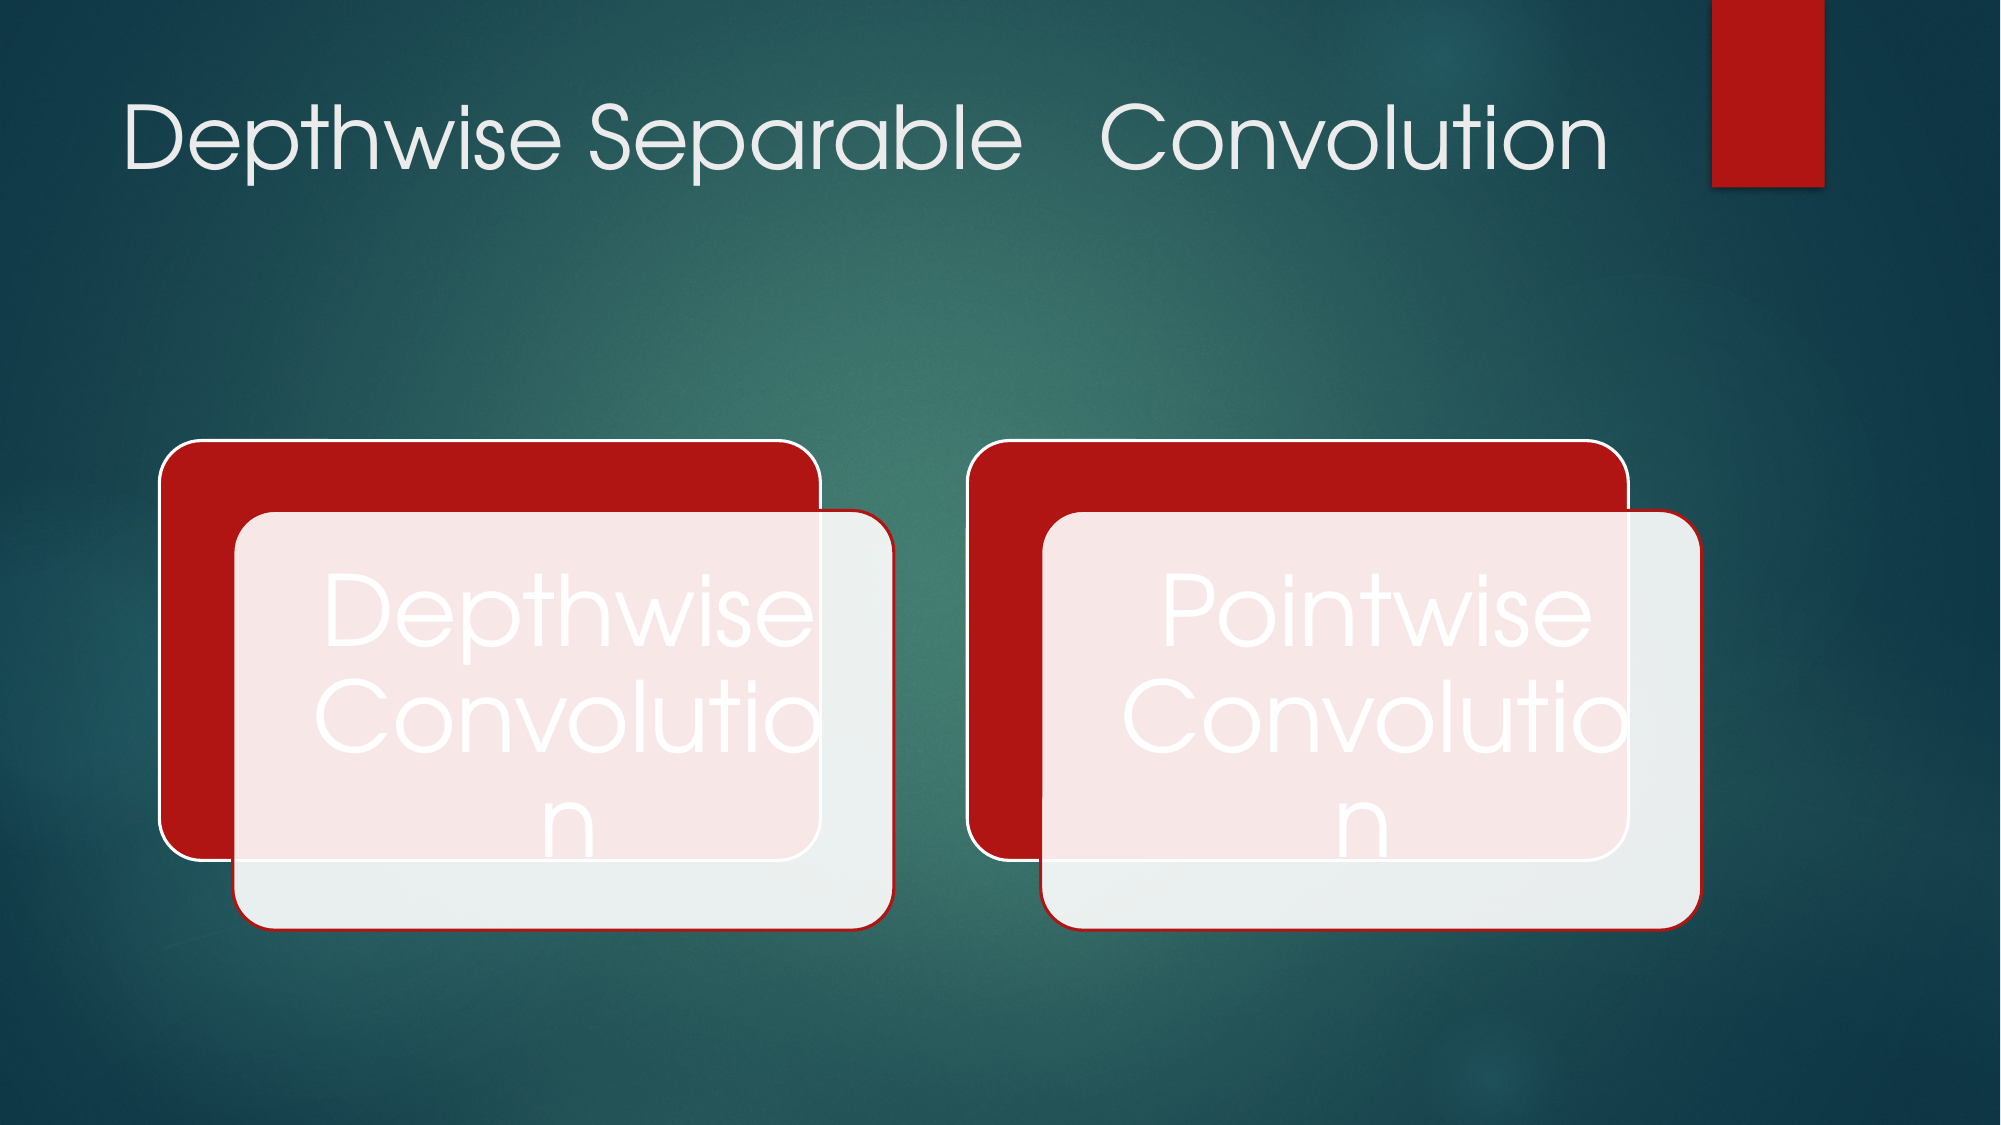

# Depthwise Separable   Convolution
Depthwise Convolution
Pointwise Convolution